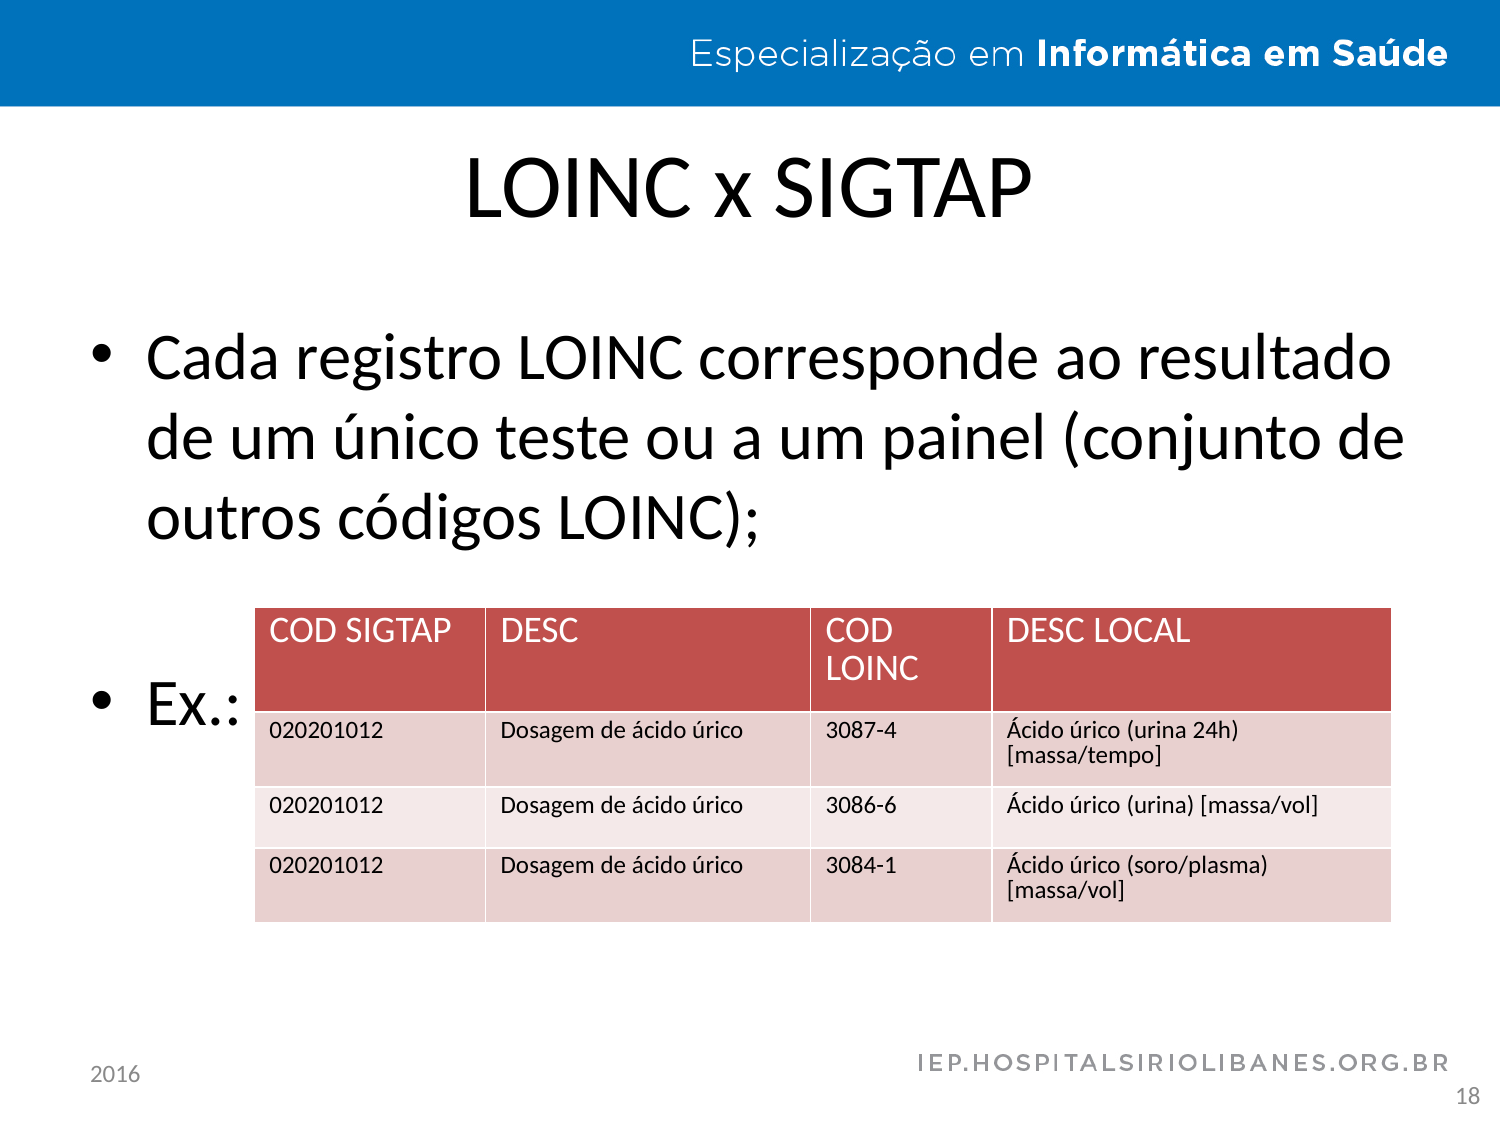

# LOINC x SIGTAP
Cada registro LOINC corresponde ao resultado de um único teste ou a um painel (conjunto de outros códigos LOINC);

Ex.:

| COD SIGTAP | DESC | COD LOINC | DESC LOCAL |
| --- | --- | --- | --- |
| 020201012 | Dosagem de ácido úrico | 3087-4 | Ácido úrico (urina 24h) [massa/tempo] |
| 020201012 | Dosagem de ácido úrico | 3086-6 | Ácido úrico (urina) [massa/vol] |
| 020201012 | Dosagem de ácido úrico | 3084-1 | Ácido úrico (soro/plasma) [massa/vol] |
2016
18